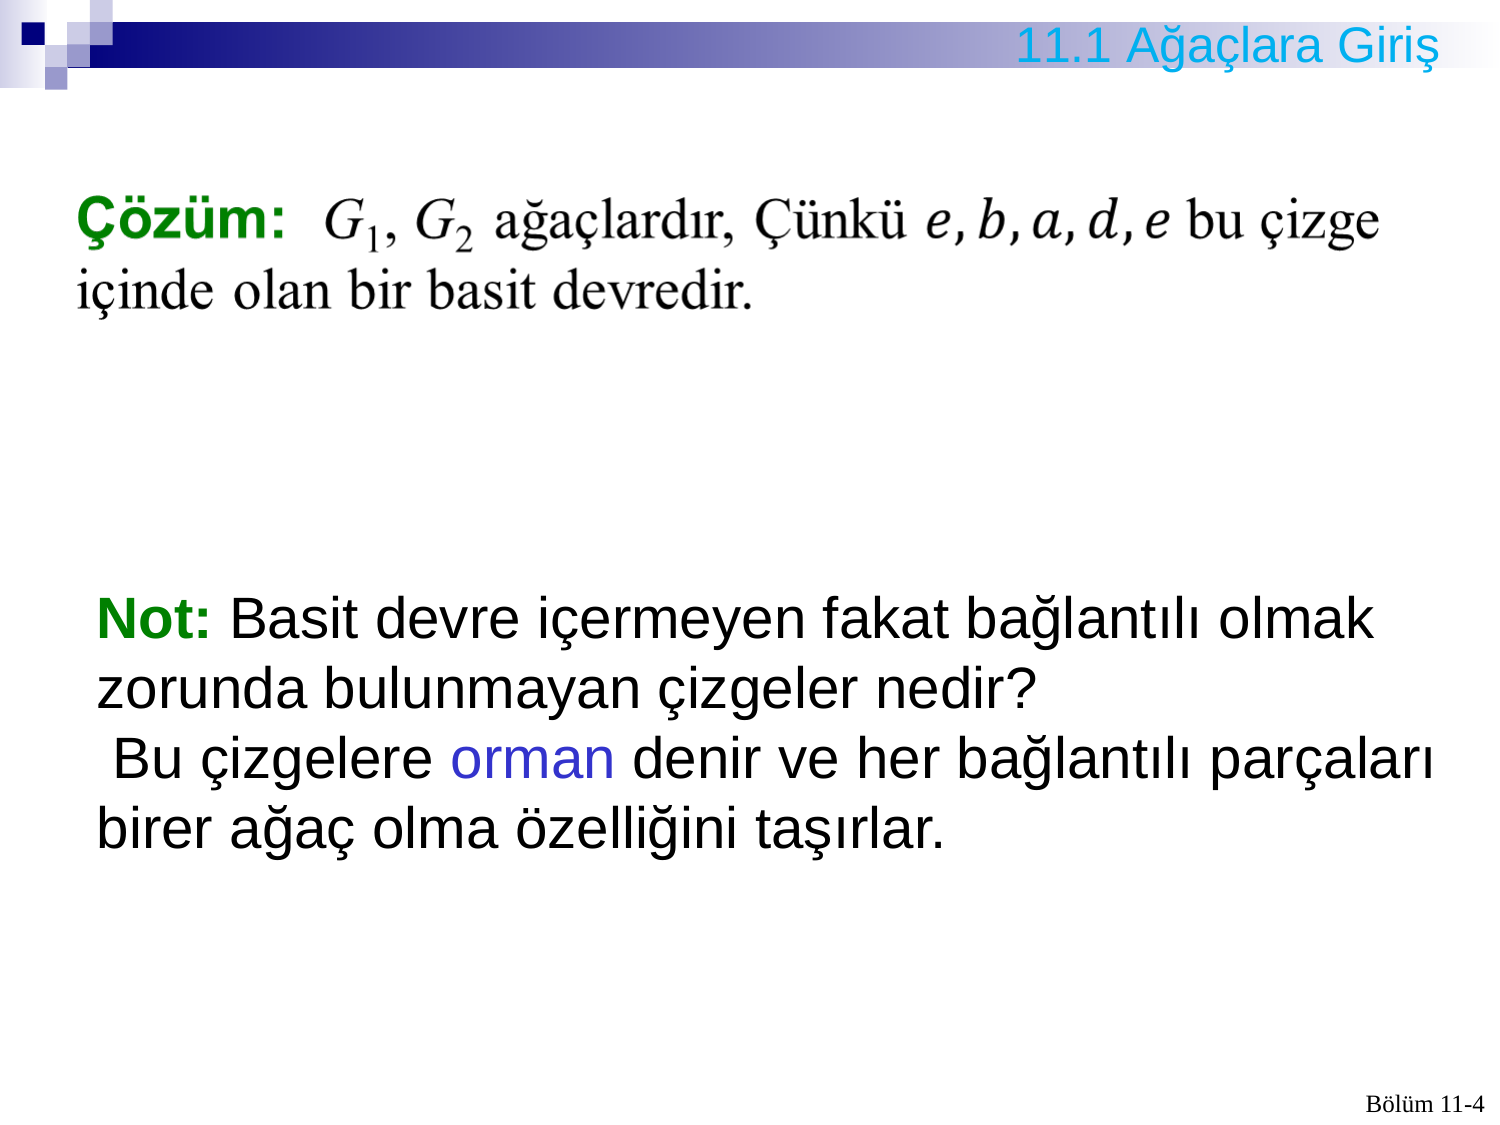

# 11.1 Ağaçlara Giriş

Not: Basit devre içermeyen fakat bağlantılı olmak
zorunda bulunmayan çizgeler nedir?
 Bu çizgelere orman denir ve her bağlantılı parçaları
birer ağaç olma özelliğini taşırlar.
Bölüm 11-4